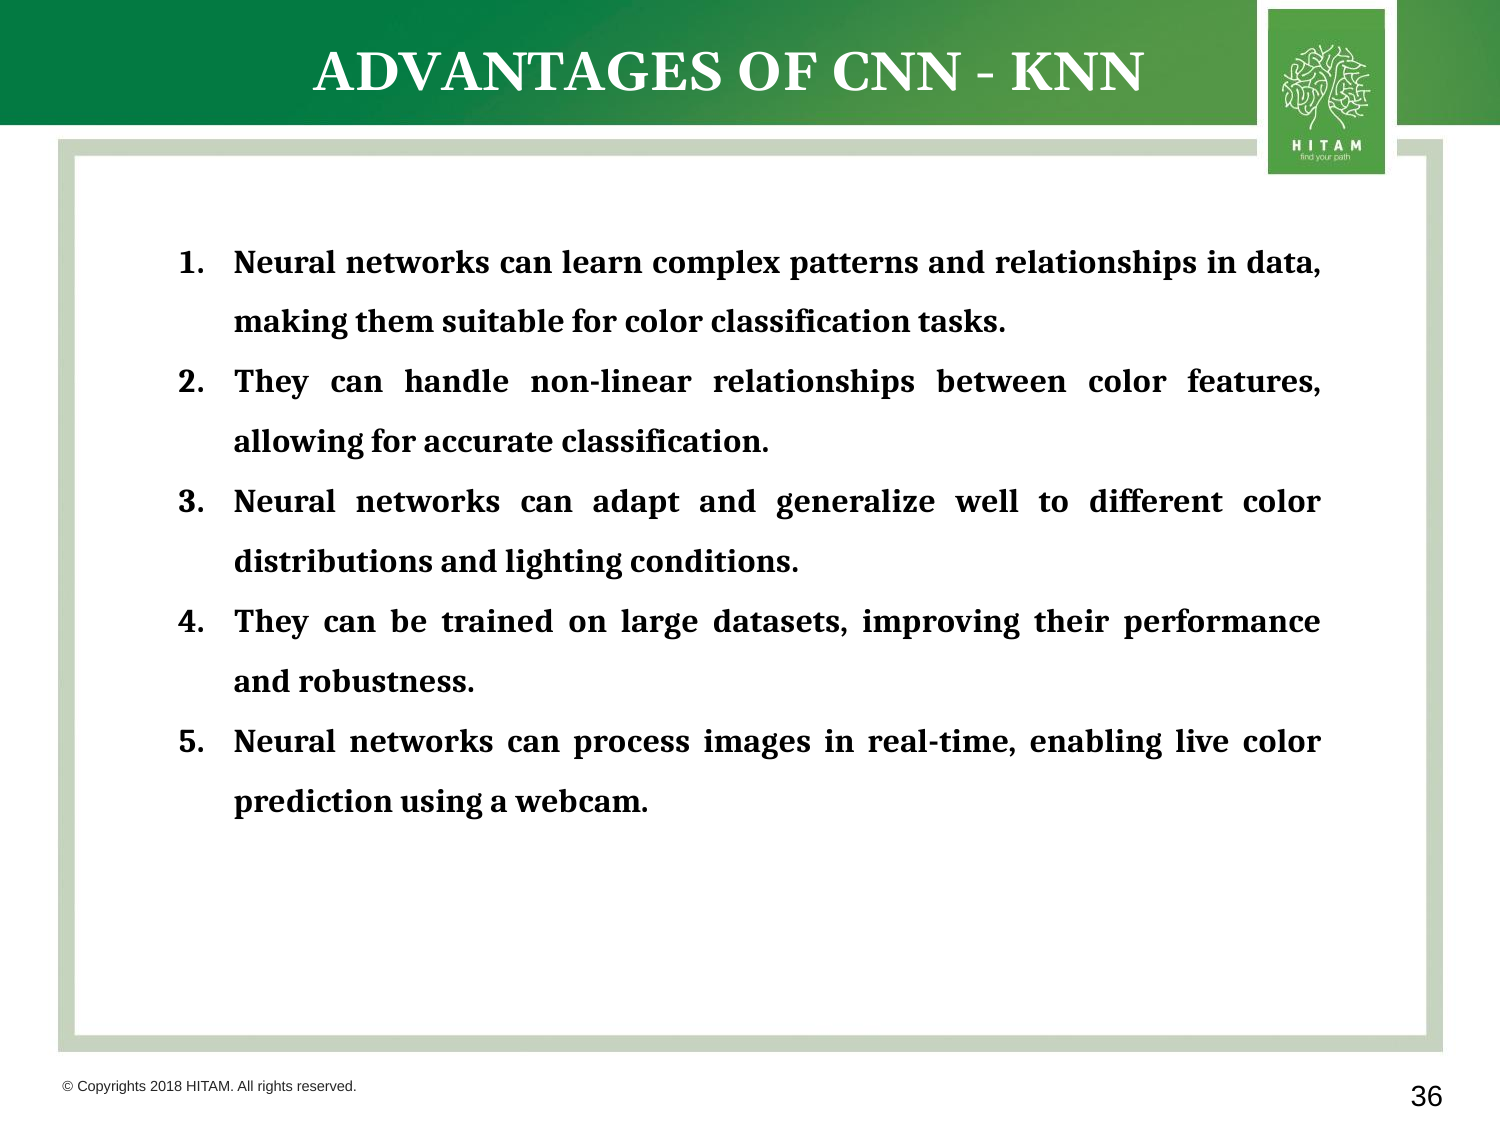

# ADVANTAGES OF CNN - KNN
Neural networks can learn complex patterns and relationships in data, making them suitable for color classification tasks.
They can handle non-linear relationships between color features, allowing for accurate classification.
Neural networks can adapt and generalize well to different color distributions and lighting conditions.
They can be trained on large datasets, improving their performance and robustness.
Neural networks can process images in real-time, enabling live color prediction using a webcam.